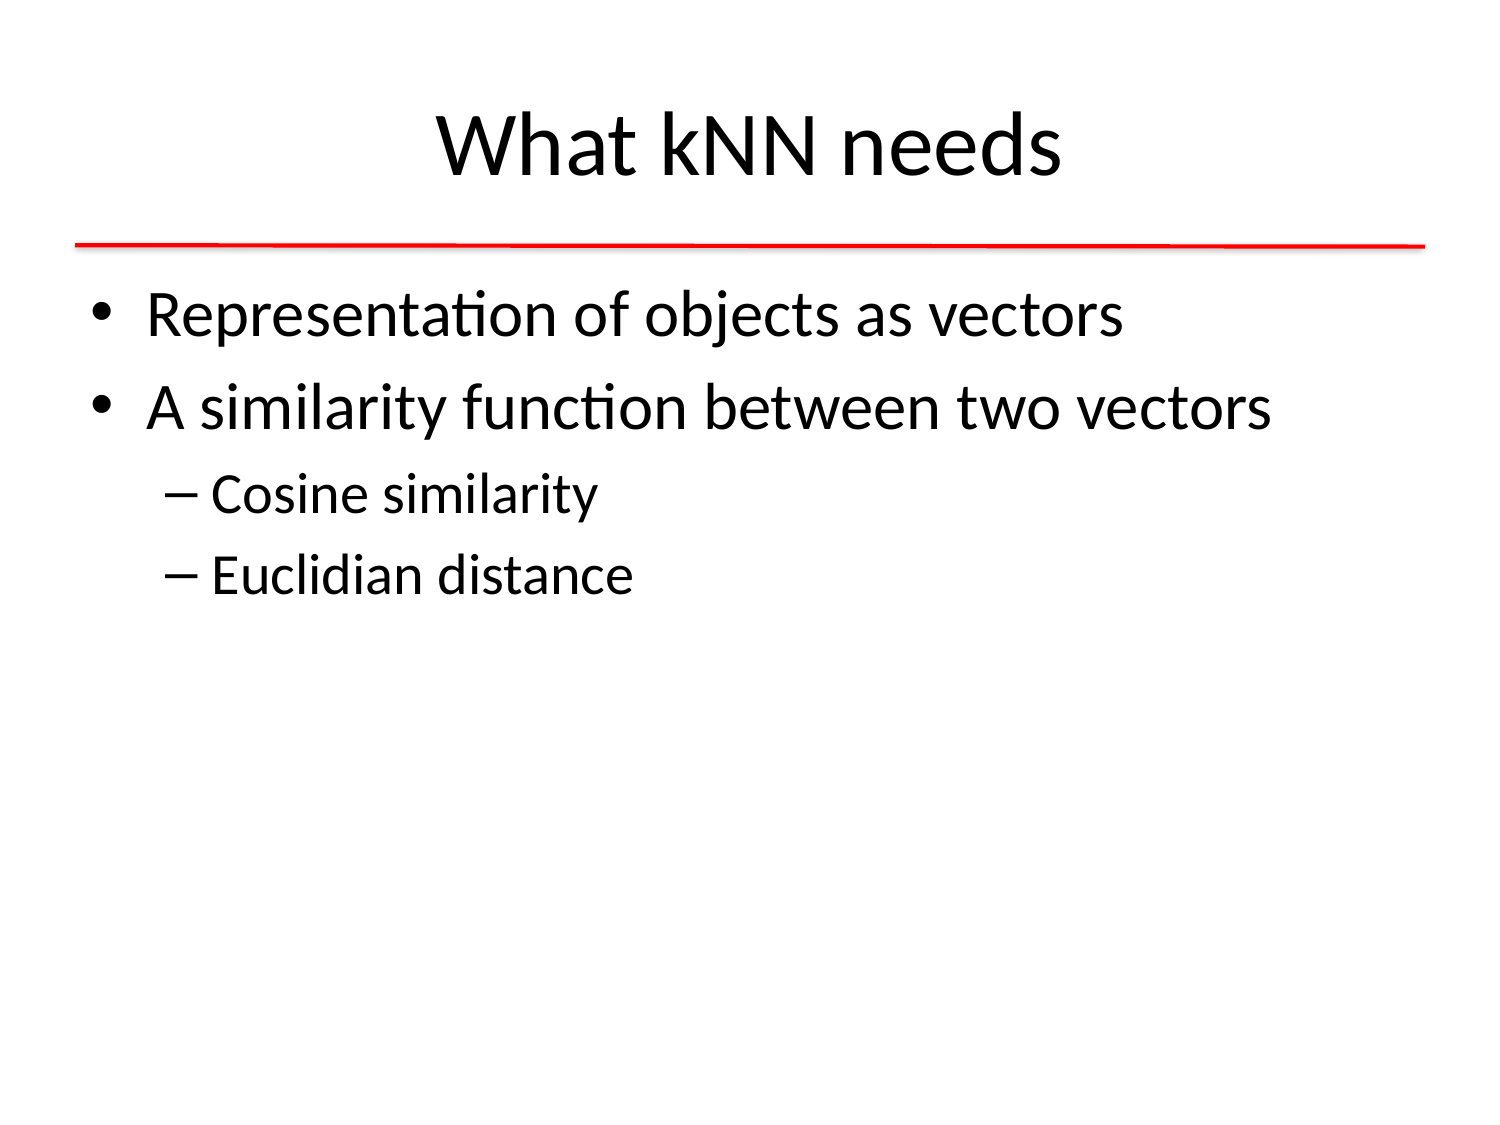

# What kNN needs
Representation of objects as vectors
A similarity function between two vectors
Cosine similarity
Euclidian distance